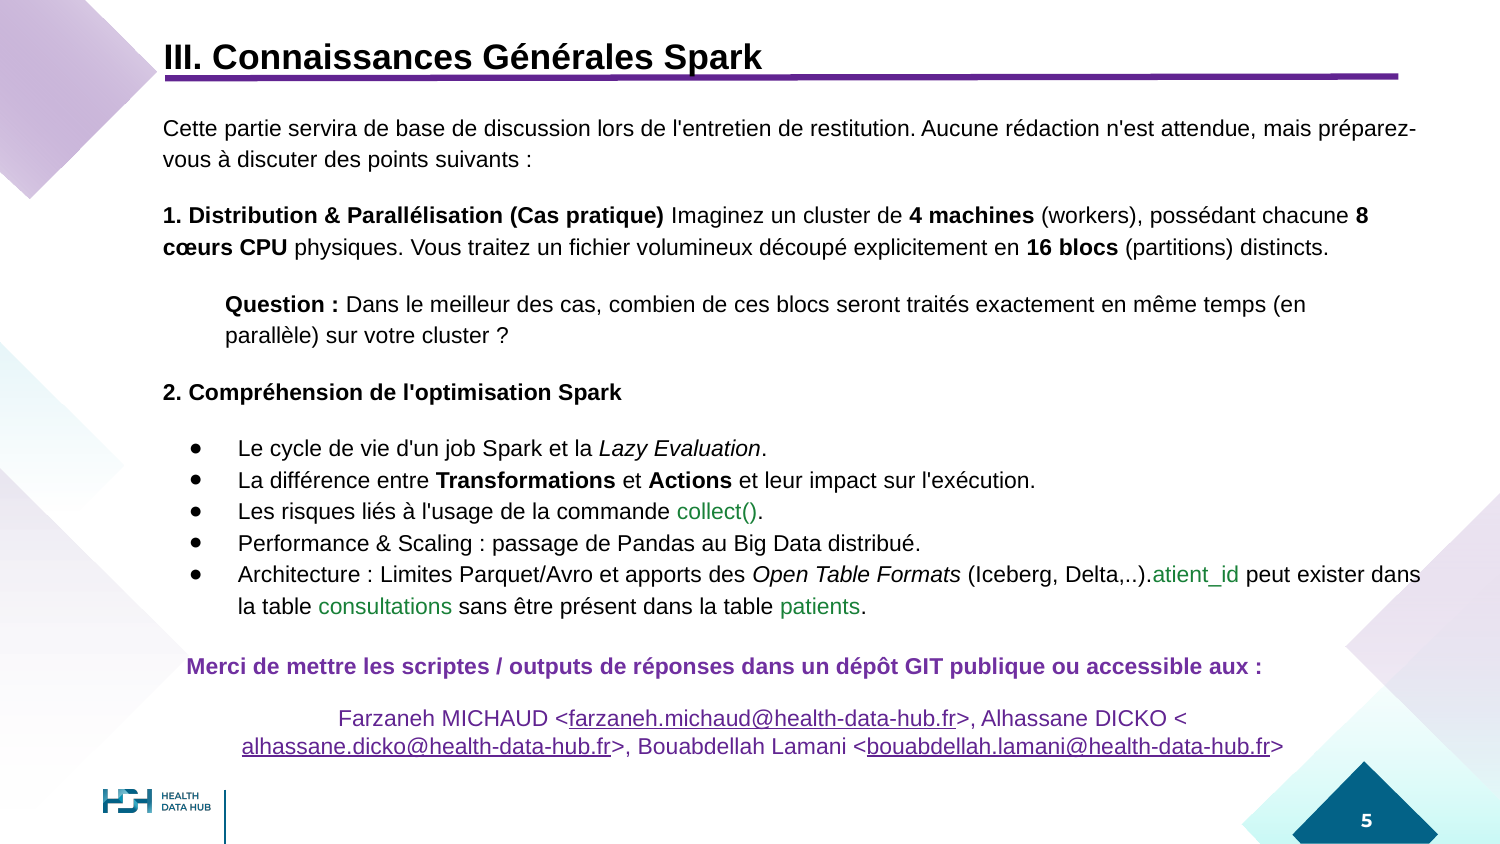

III. Connaissances Générales Spark
Cette partie servira de base de discussion lors de l'entretien de restitution. Aucune rédaction n'est attendue, mais préparez-vous à discuter des points suivants :
1. Distribution & Parallélisation (Cas pratique) Imaginez un cluster de 4 machines (workers), possédant chacune 8 cœurs CPU physiques. Vous traitez un fichier volumineux découpé explicitement en 16 blocs (partitions) distincts.
Question : Dans le meilleur des cas, combien de ces blocs seront traités exactement en même temps (en parallèle) sur votre cluster ?
2. Compréhension de l'optimisation Spark
Le cycle de vie d'un job Spark et la Lazy Evaluation.
La différence entre Transformations et Actions et leur impact sur l'exécution.
Les risques liés à l'usage de la commande collect().
Performance & Scaling : passage de Pandas au Big Data distribué.
Architecture : Limites Parquet/Avro et apports des Open Table Formats (Iceberg, Delta,..).atient_id peut exister dans la table consultations sans être présent dans la table patients.
Merci de mettre les scriptes / outputs de réponses dans un dépôt GIT publique ou accessible aux :
Farzaneh MICHAUD <farzaneh.michaud@health-data-hub.fr>, Alhassane DICKO <alhassane.dicko@health-data-hub.fr>, Bouabdellah Lamani <bouabdellah.lamani@health-data-hub.fr>
5